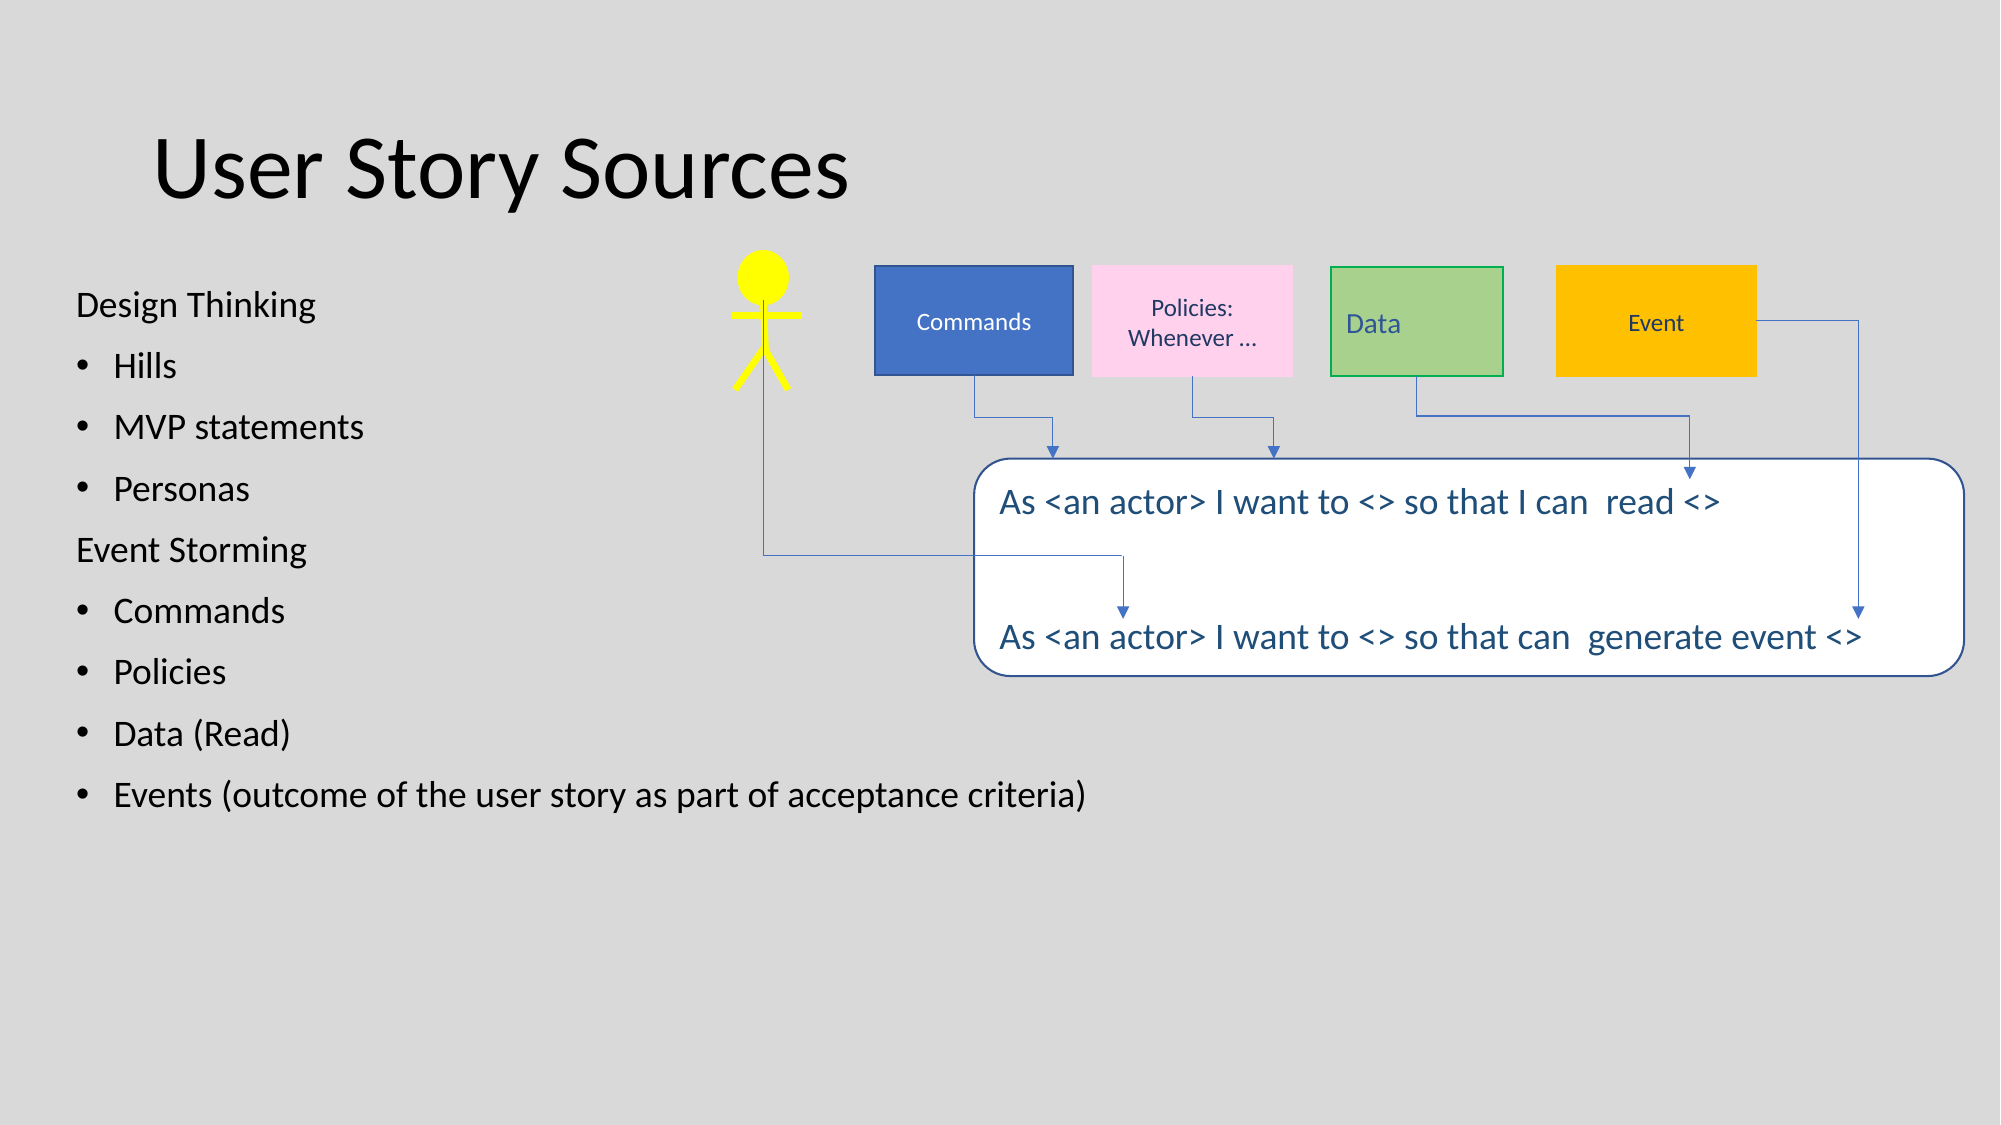

# User Story Sources

Event
Commands
Policies: Whenever …
Data
Design Thinking
Hills
MVP statements
Personas
Event Storming
Commands
Policies
Data (Read)
Events (outcome of the user story as part of acceptance criteria)

As <an actor> I want to <> so that I can  read <>

As <an actor> I want to <> so that can  generate event <>